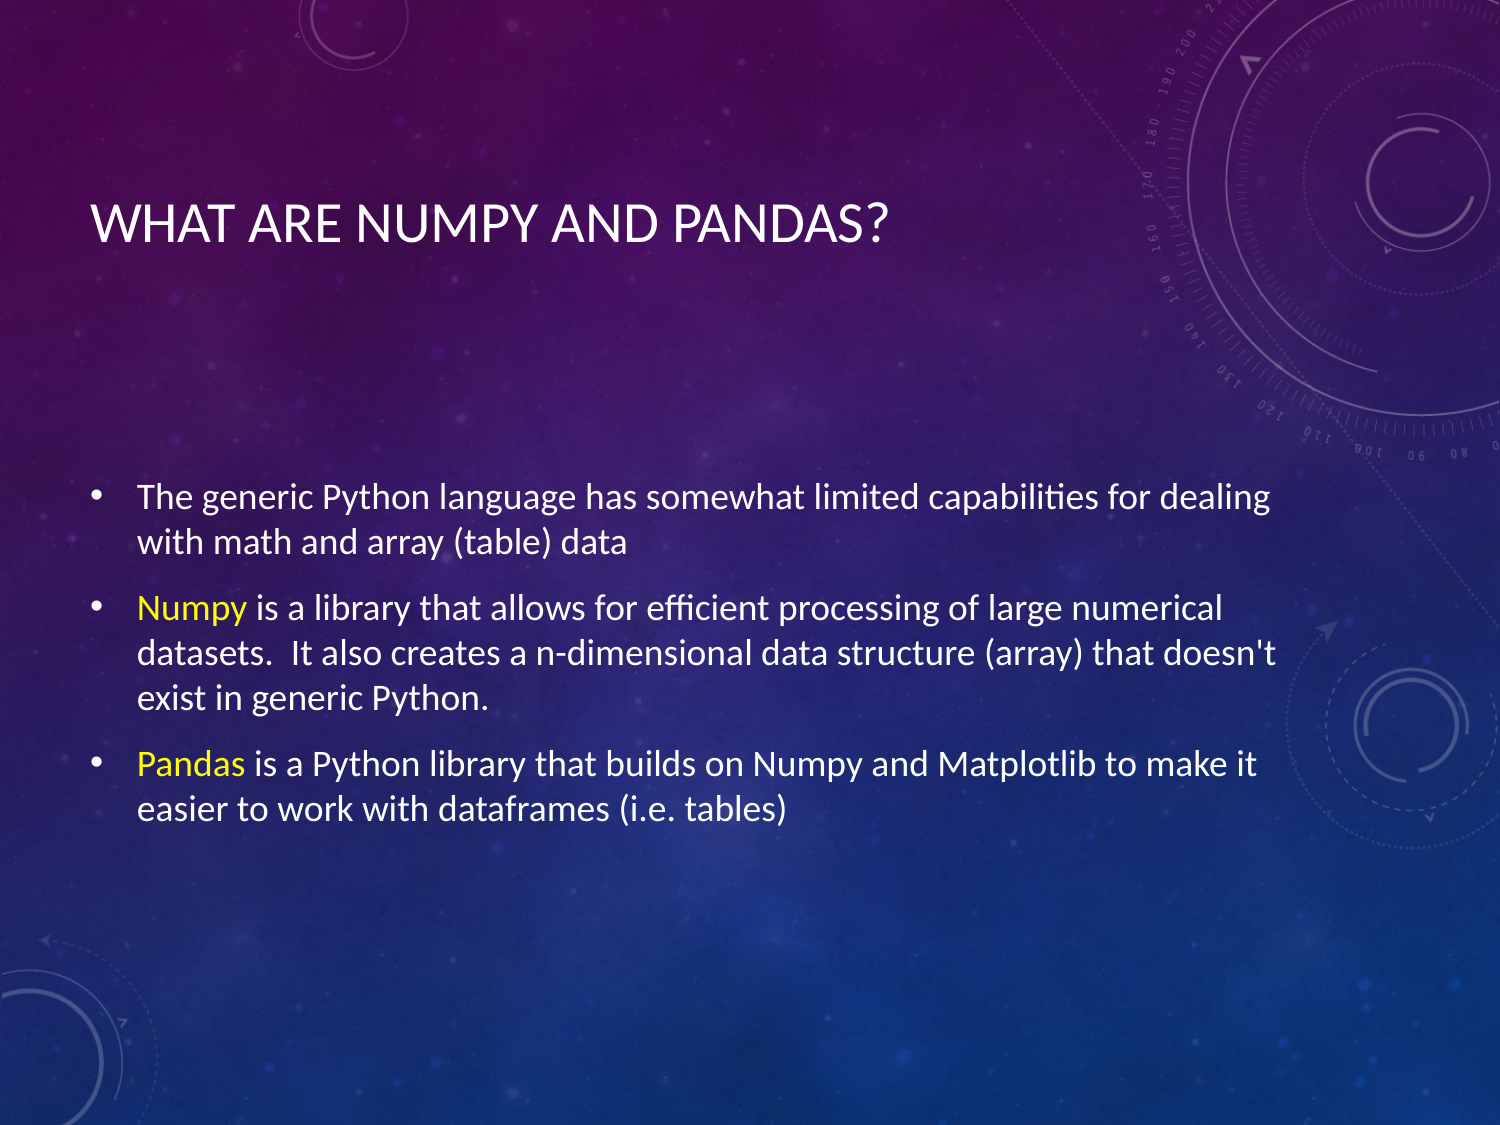

# What are NUMPY and PANDAS?
The generic Python language has somewhat limited capabilities for dealing with math and array (table) data
Numpy is a library that allows for efficient processing of large numerical datasets.  It also creates a n-dimensional data structure (array) that doesn't exist in generic Python.
Pandas is a Python library that builds on Numpy and Matplotlib to make it easier to work with dataframes (i.e. tables)